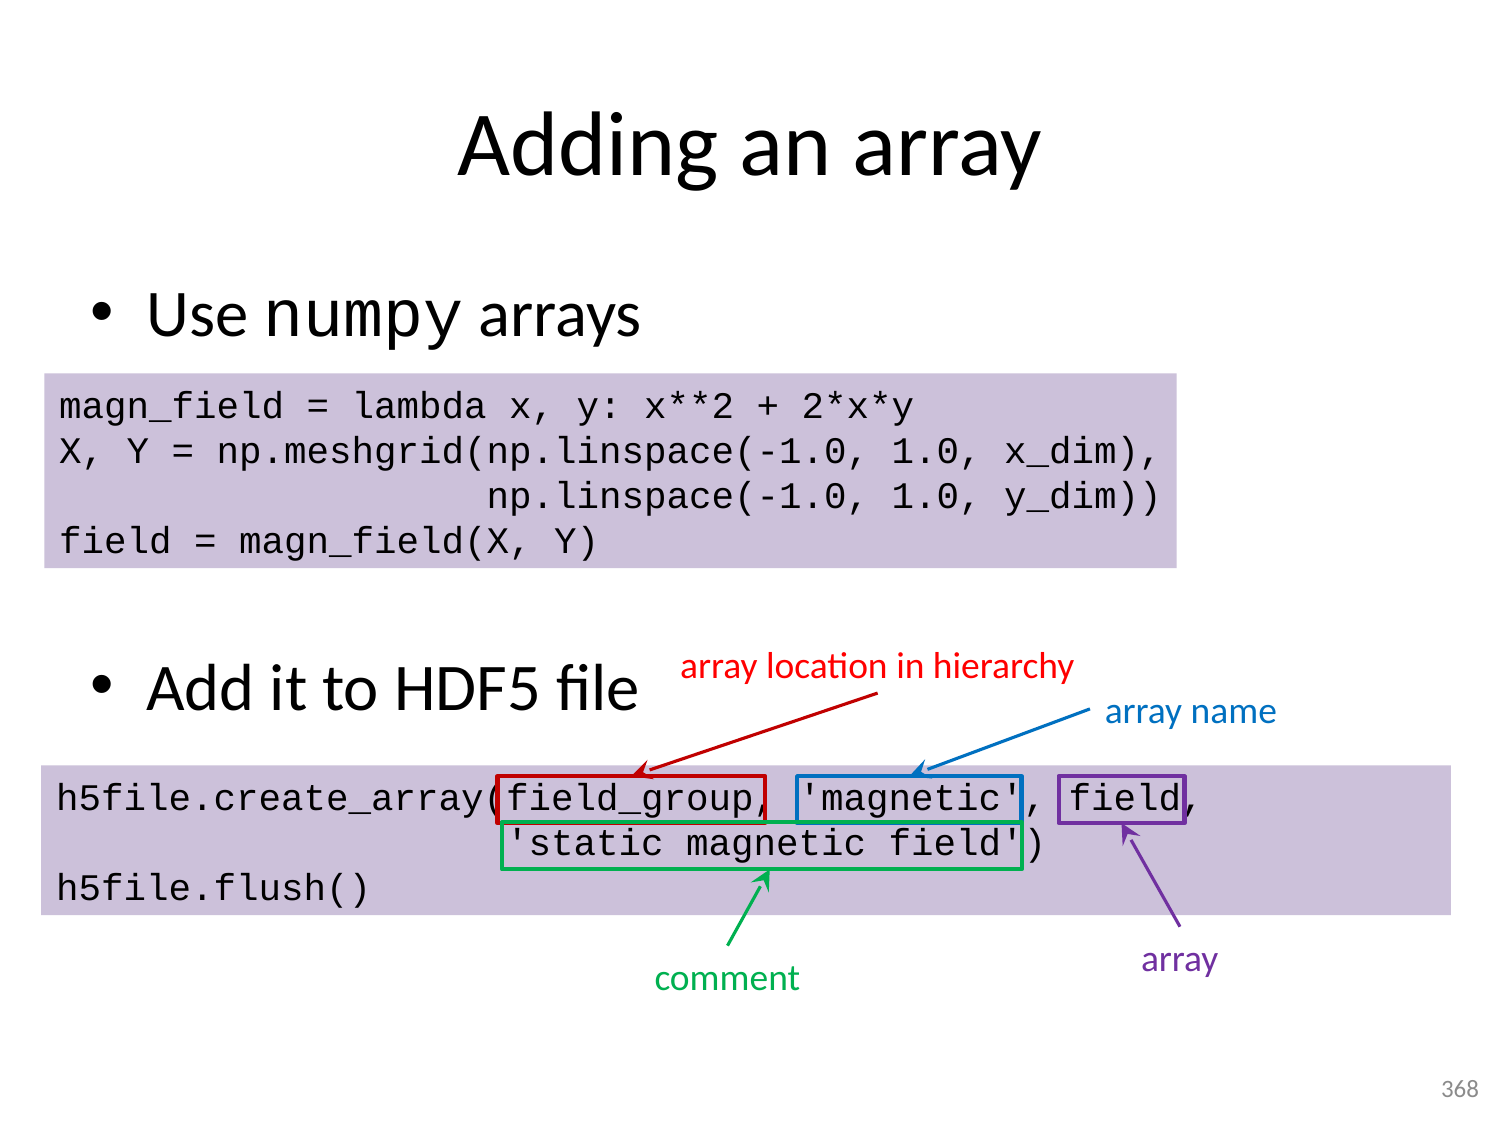

# Adding an array
Use numpy arrays

Add it to HDF5 file
magn_field = lambda x, y: x**2 + 2*x*y
X, Y = np.meshgrid(np.linspace(-1.0, 1.0, x_dim),
                   np.linspace(-1.0, 1.0, y_dim))
field = magn_field(X, Y)
array location in hierarchy

array name

h5file.create_array(field_group, 'magnetic', field,
                    'static magnetic field')
h5file.flush()

array

comment
368